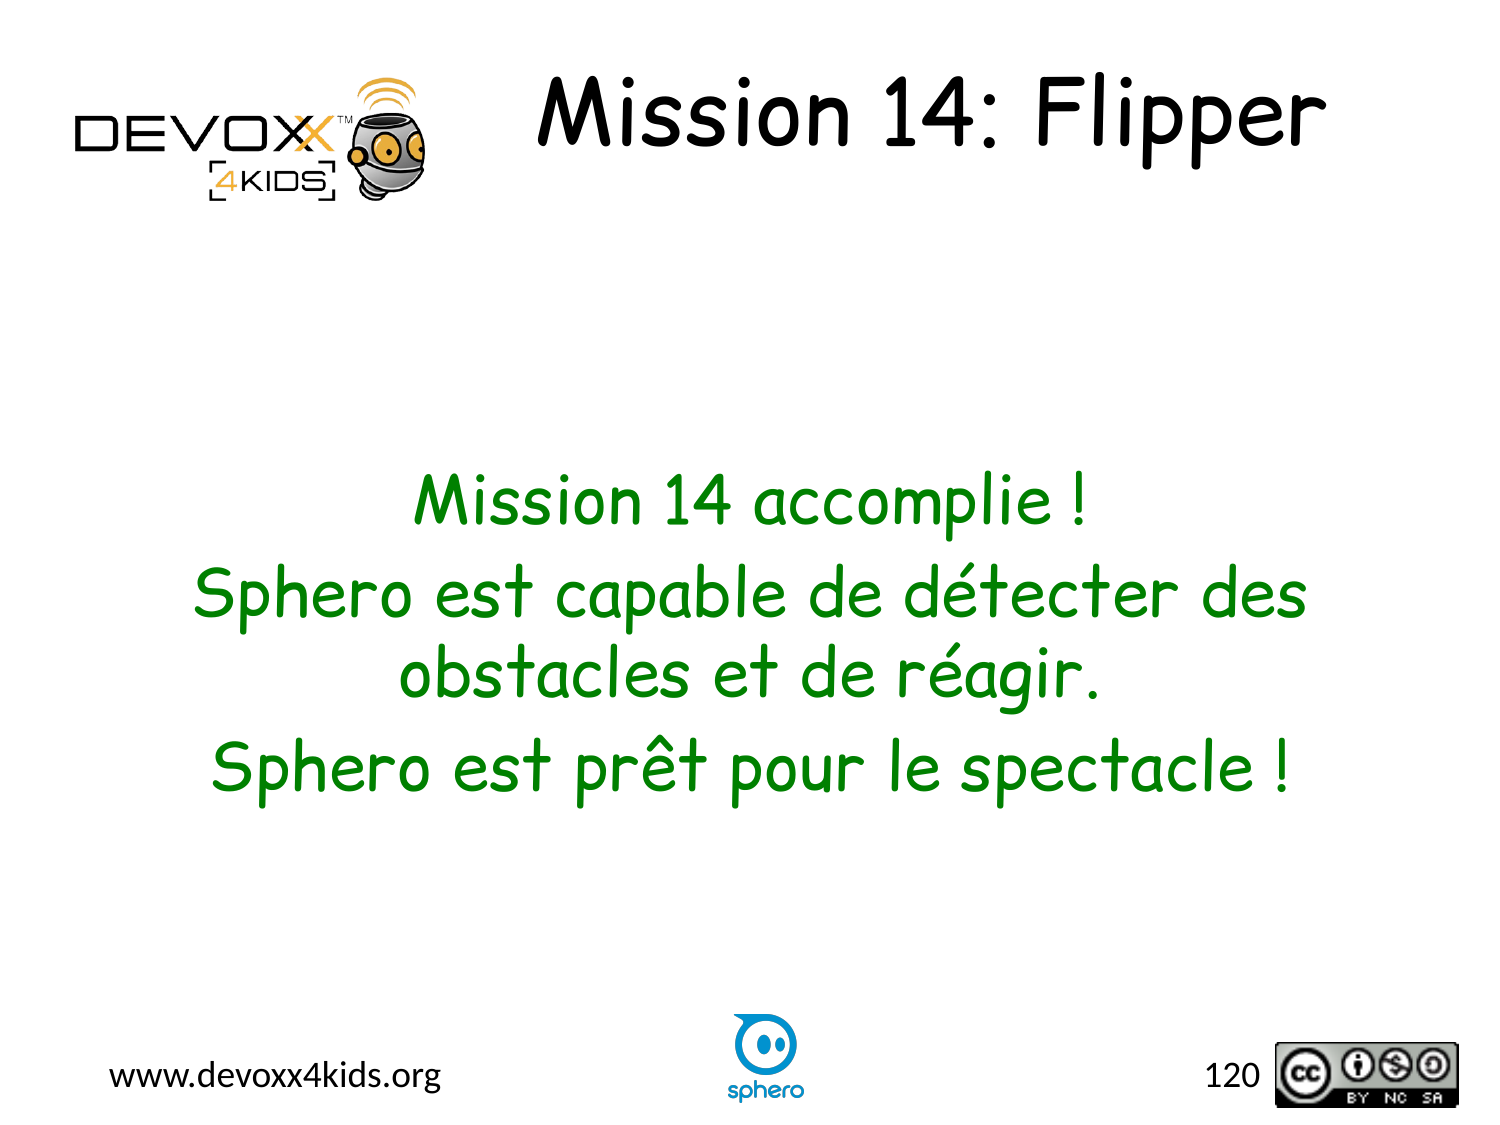

# Mission 14: Flipper

Mission 14 accomplie !
Sphero est capable de détecter des obstacles et de réagir.
Sphero est prêt pour le spectacle !
120